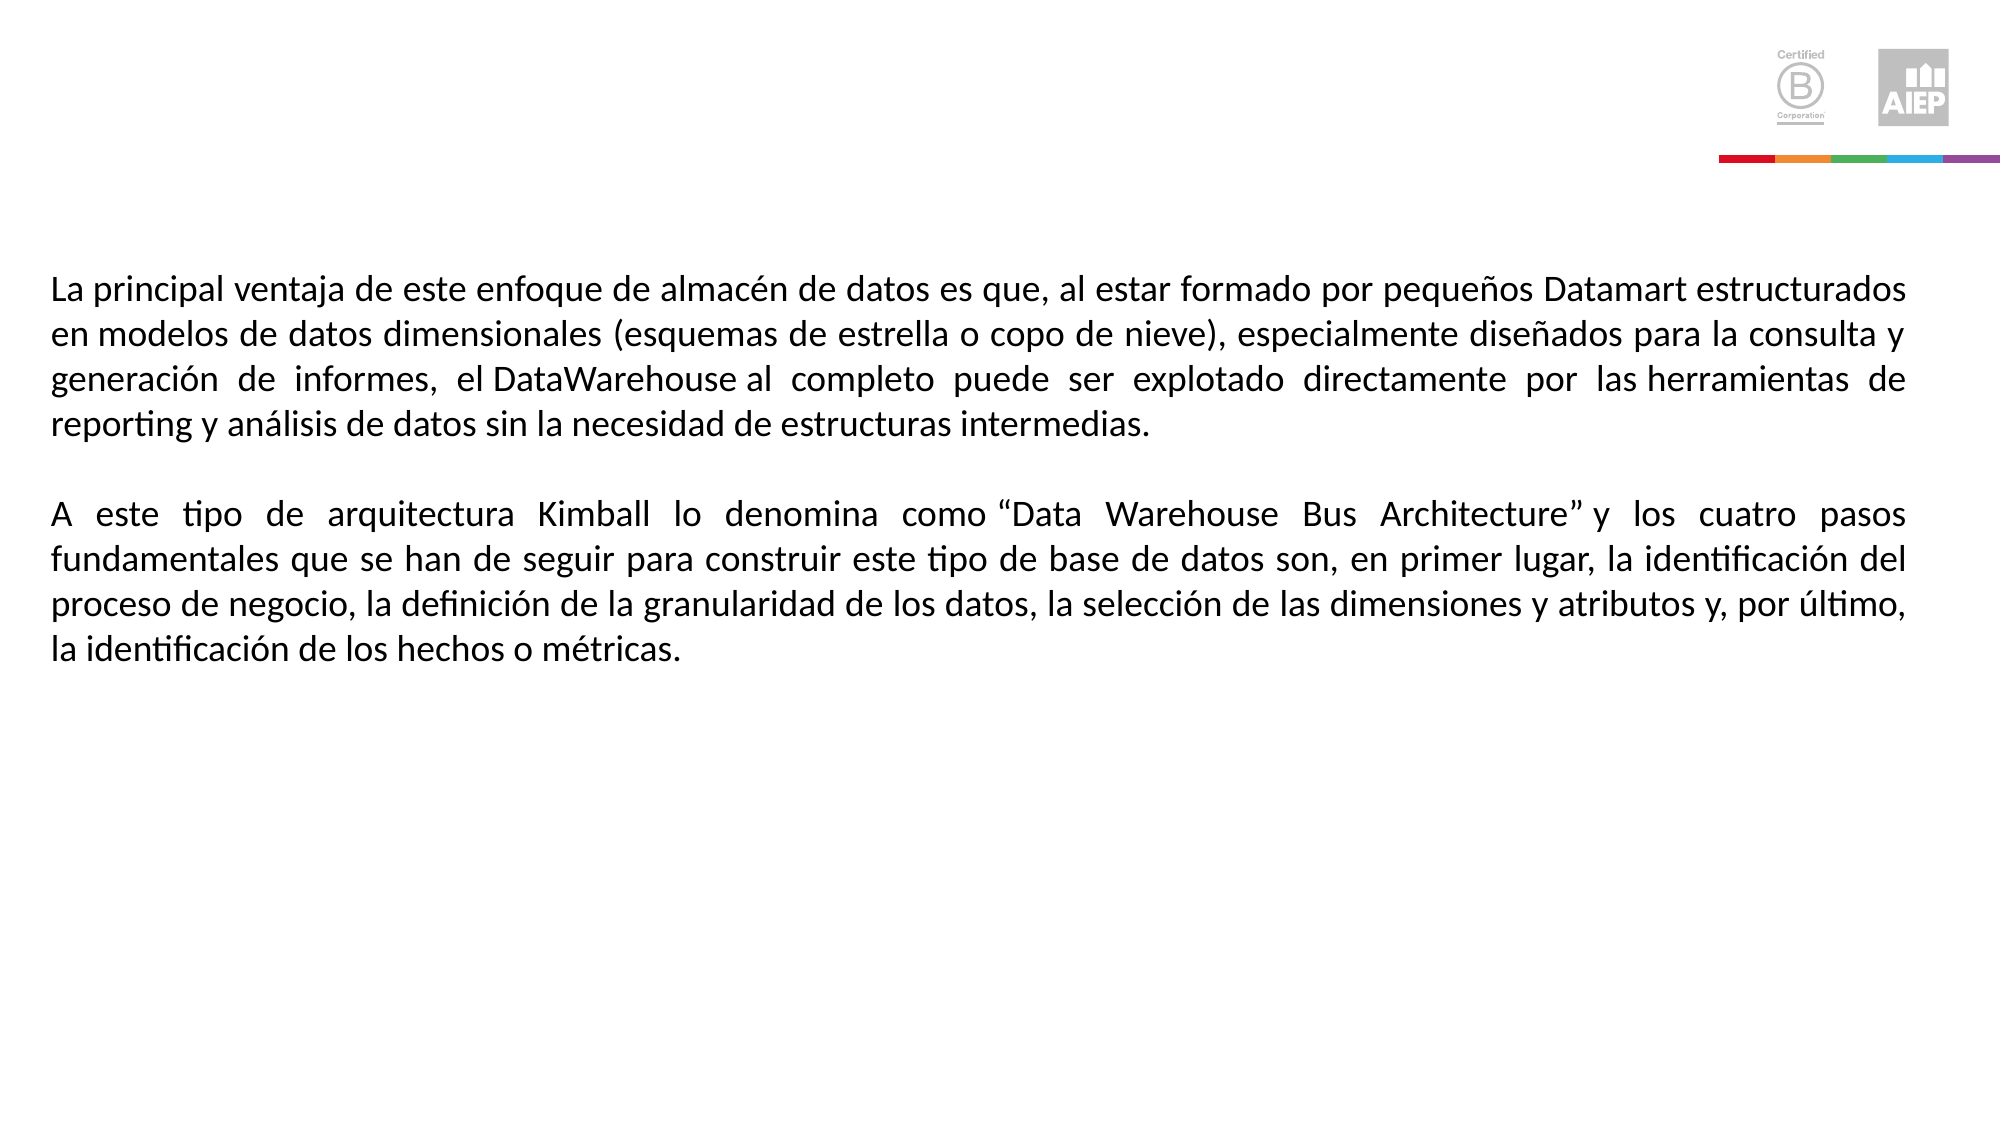

La principal ventaja de este enfoque de almacén de datos es que, al estar formado por pequeños Datamart estructurados en modelos de datos dimensionales (esquemas de estrella o copo de nieve), especialmente diseñados para la consulta y generación de informes, el DataWarehouse al completo puede ser explotado directamente por las herramientas de reporting y análisis de datos sin la necesidad de estructuras intermedias.

A este tipo de arquitectura Kimball lo denomina como “Data Warehouse Bus Architecture” y los cuatro pasos fundamentales que se han de seguir para construir este tipo de base de datos son, en primer lugar, la identificación del proceso de negocio, la definición de la granularidad de los datos, la selección de las dimensiones y atributos y, por último, la identificación de los hechos o métricas.